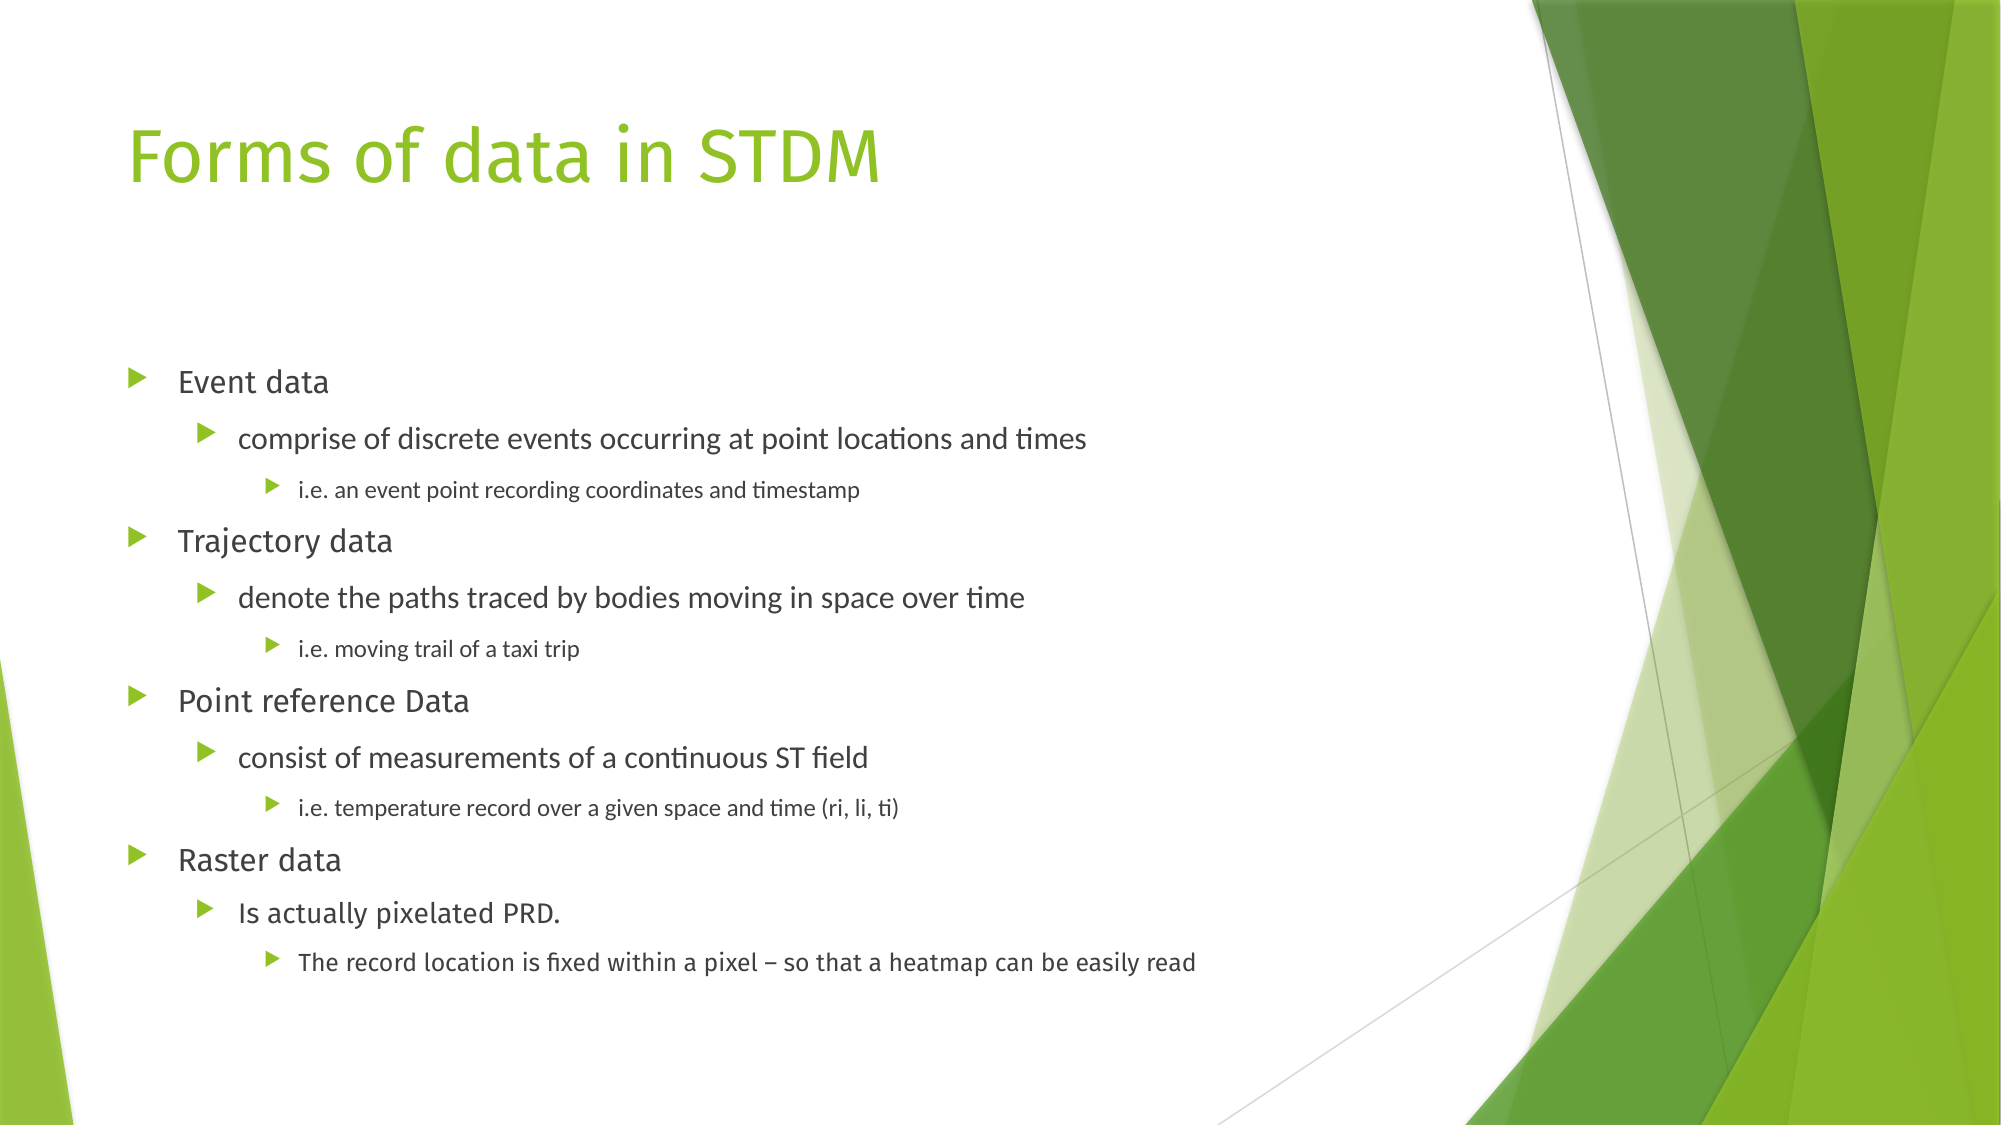

# Forms of data in STDM
Event data
comprise of discrete events occurring at point locations and times
i.e. an event point recording coordinates and timestamp
Trajectory data
denote the paths traced by bodies moving in space over time
i.e. moving trail of a taxi trip
Point reference Data
consist of measurements of a continuous ST field
i.e. temperature record over a given space and time (ri, li, ti)
Raster data
Is actually pixelated PRD.
The record location is fixed within a pixel – so that a heatmap can be easily read